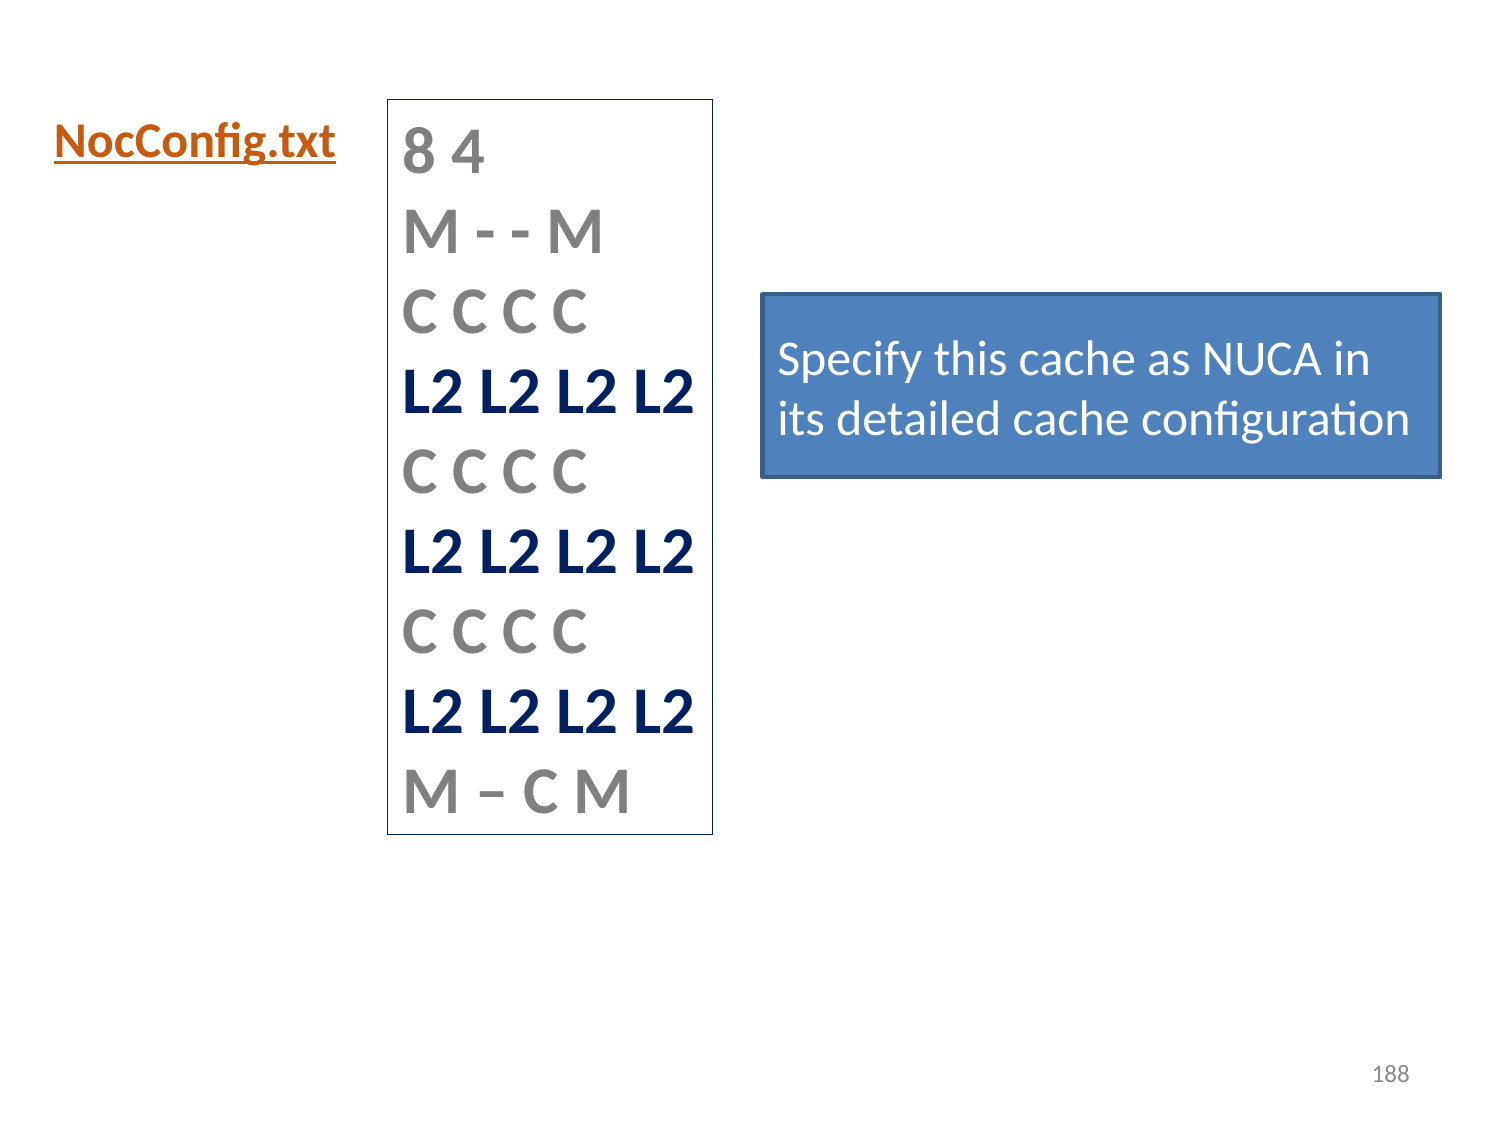

NocConfig.txt
8 4
M - - M
C C C C
L2 L2 L2 L2
C C C C
L2 L2 L2 L2
C C C C
L2 L2 L2 L2
M – C M
Specify this cache as NUCA in its detailed cache configuration
188